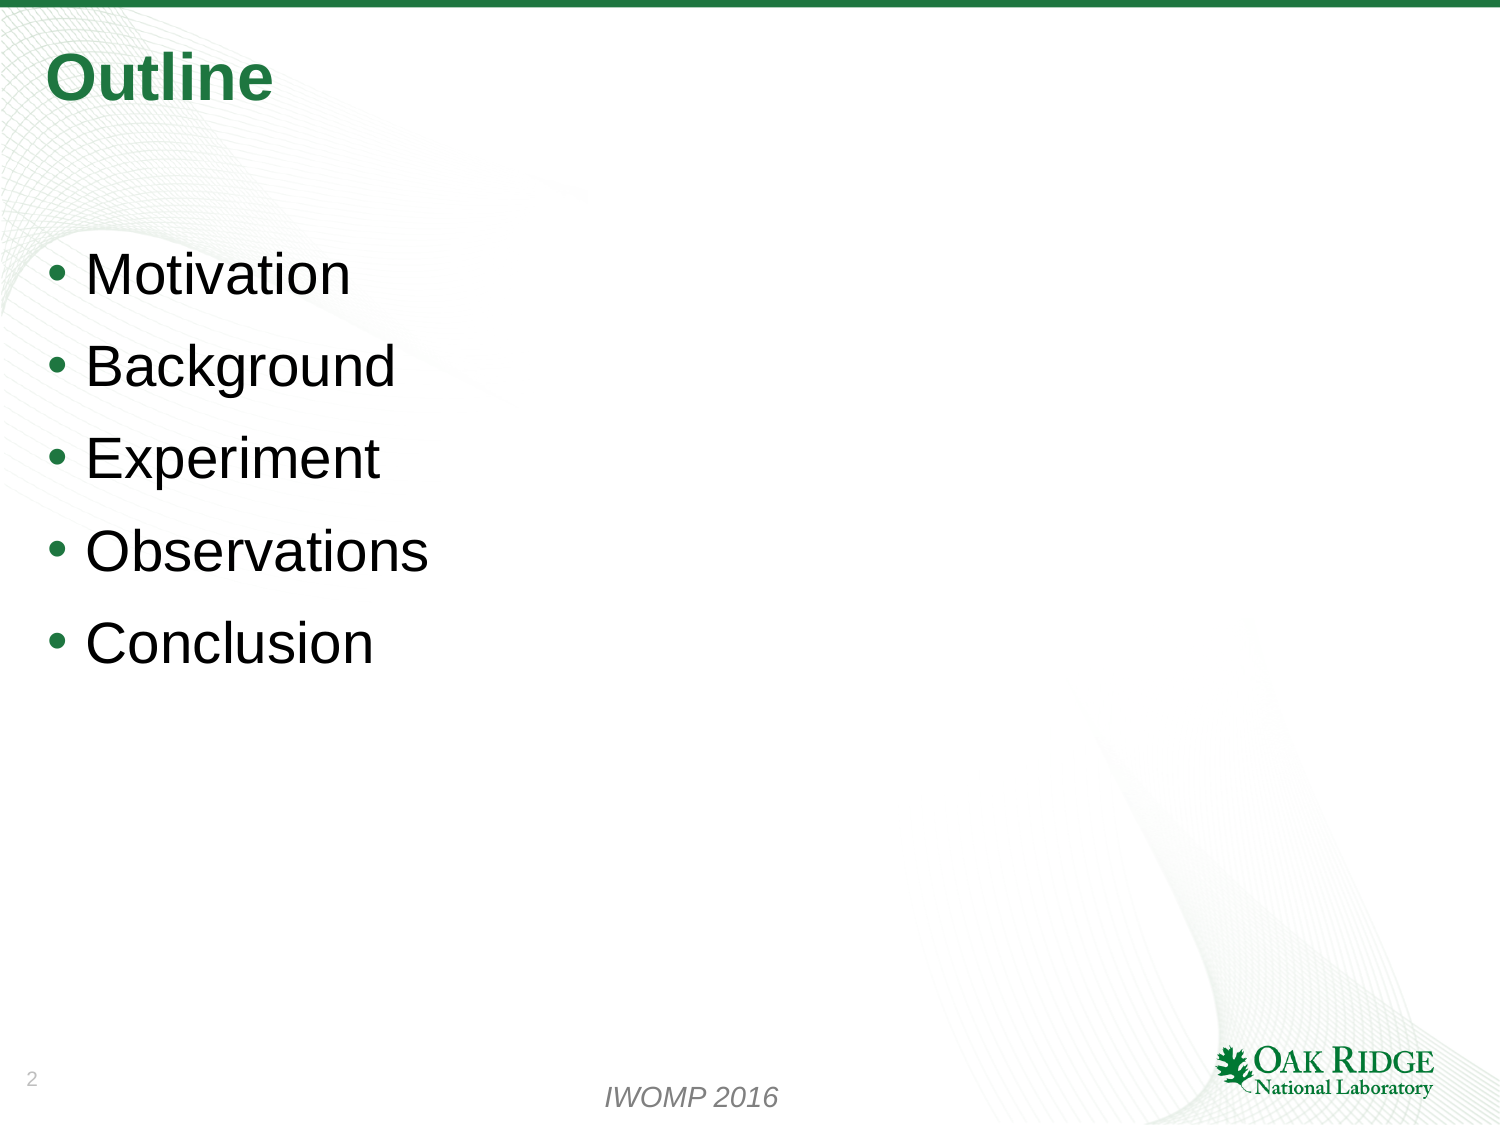

# Outline
Motivation
Background
Experiment
Observations
Conclusion